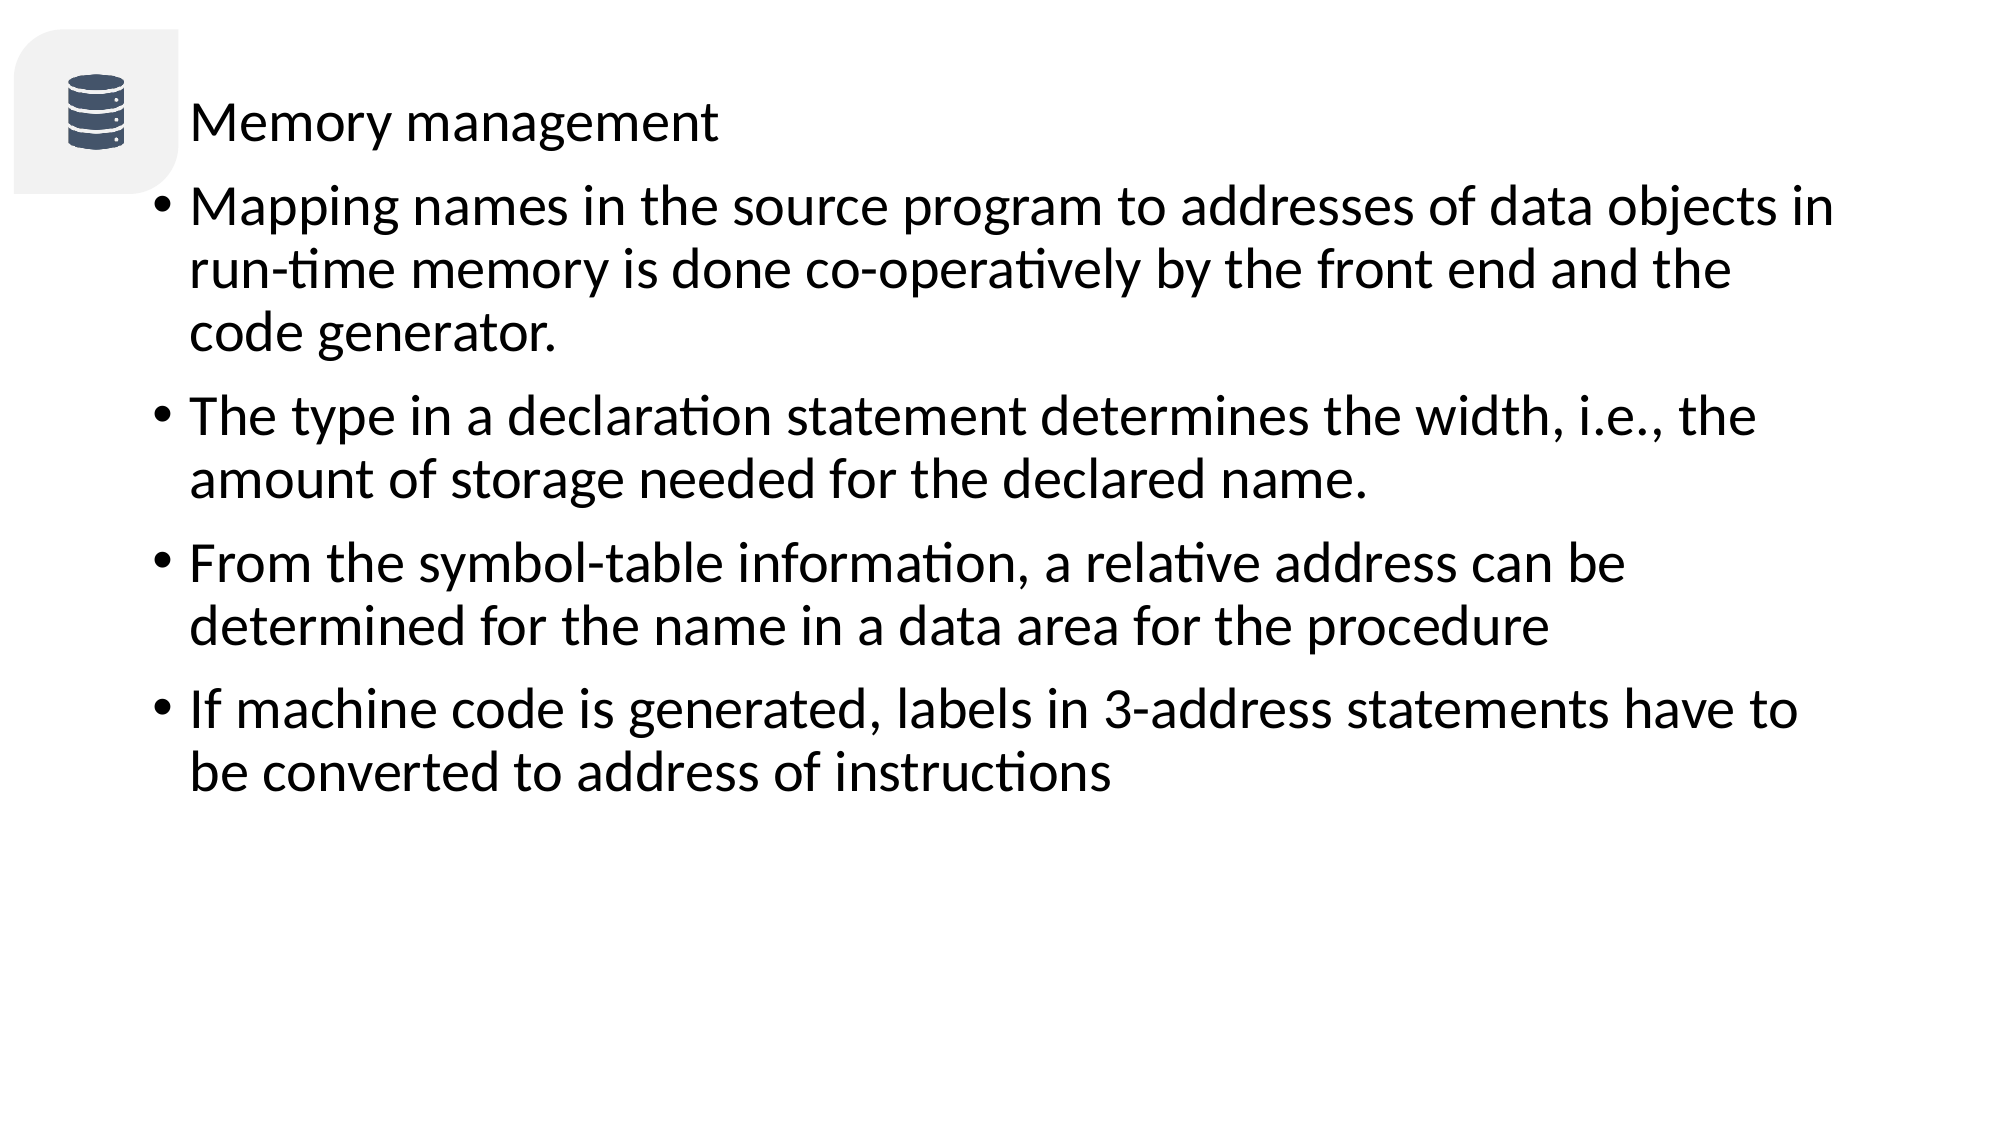

Memory management
Mapping names in the source program to addresses of data objects in run-time memory is done co-operatively by the front end and the code generator.
The type in a declaration statement determines the width, i.e., the amount of storage needed for the declared name.
From the symbol-table information, a relative address can be determined for the name in a data area for the procedure
If machine code is generated, labels in 3-address statements have to be converted to address of instructions